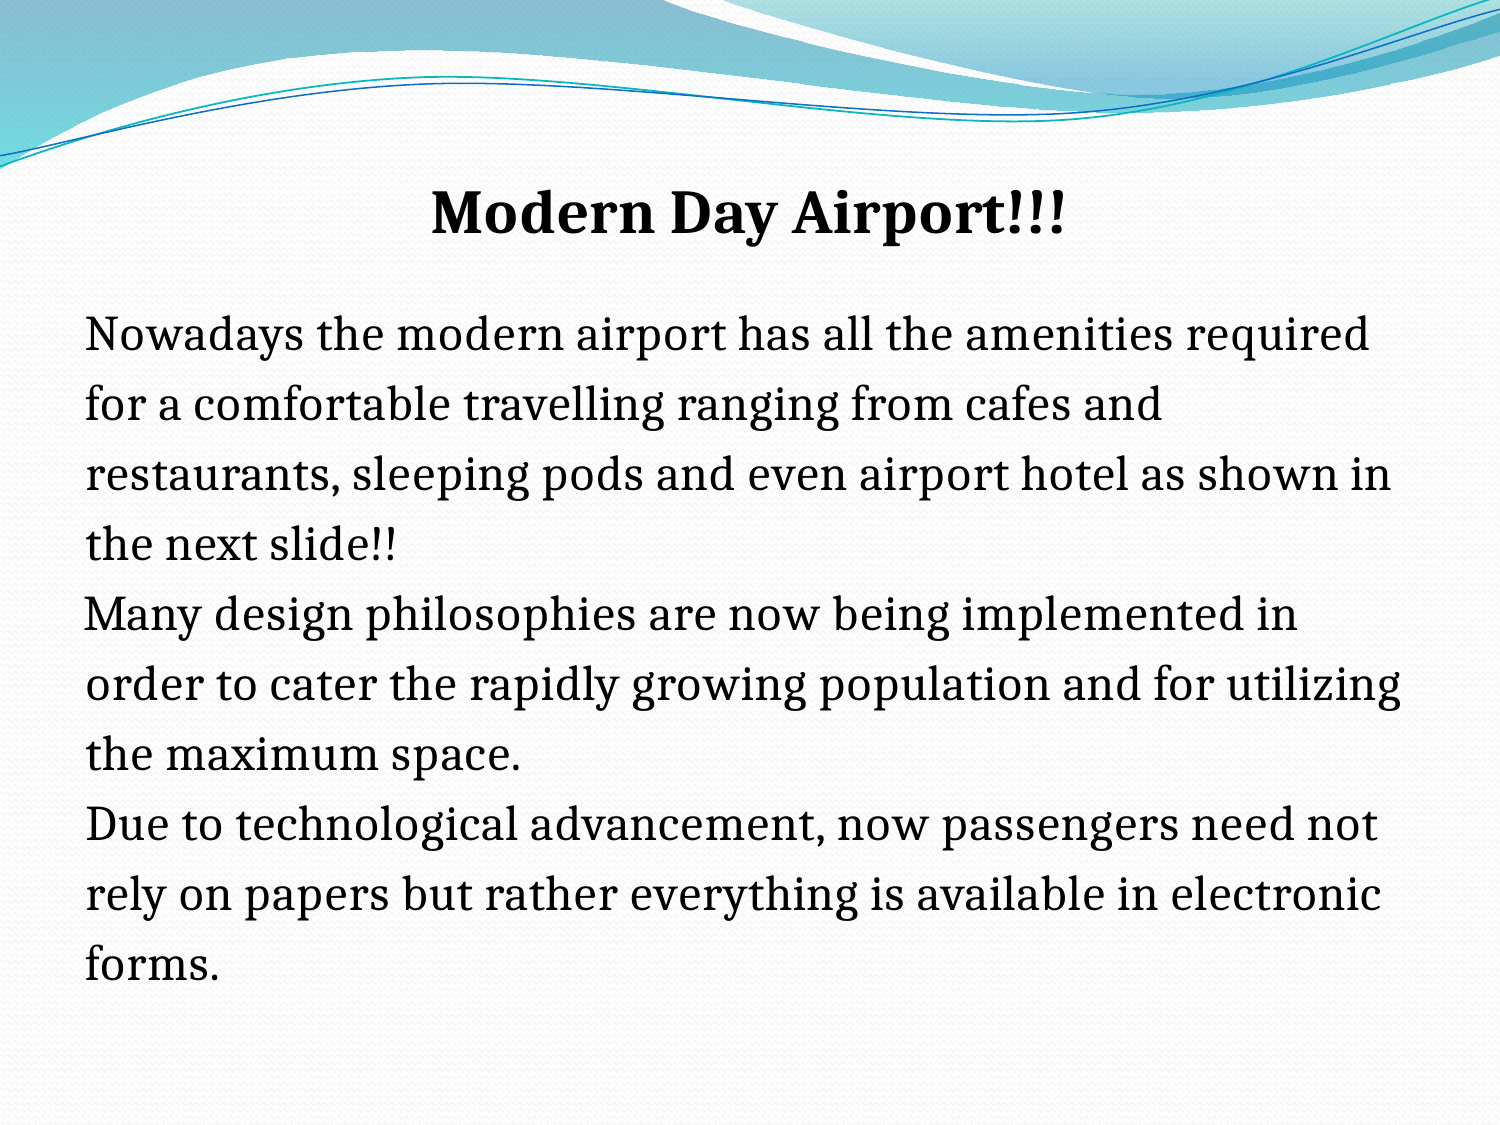

# Modern Day Airport!!!
Nowadays the modern airport has all the amenities required
for a comfortable travelling ranging from cafes and
restaurants, sleeping pods and even airport hotel as shown in
the next slide!!
Many design philosophies are now being implemented in
order to cater the rapidly growing population and for utilizing
the maximum space.
Due to technological advancement, now passengers need not
rely on papers but rather everything is available in electronic
forms.